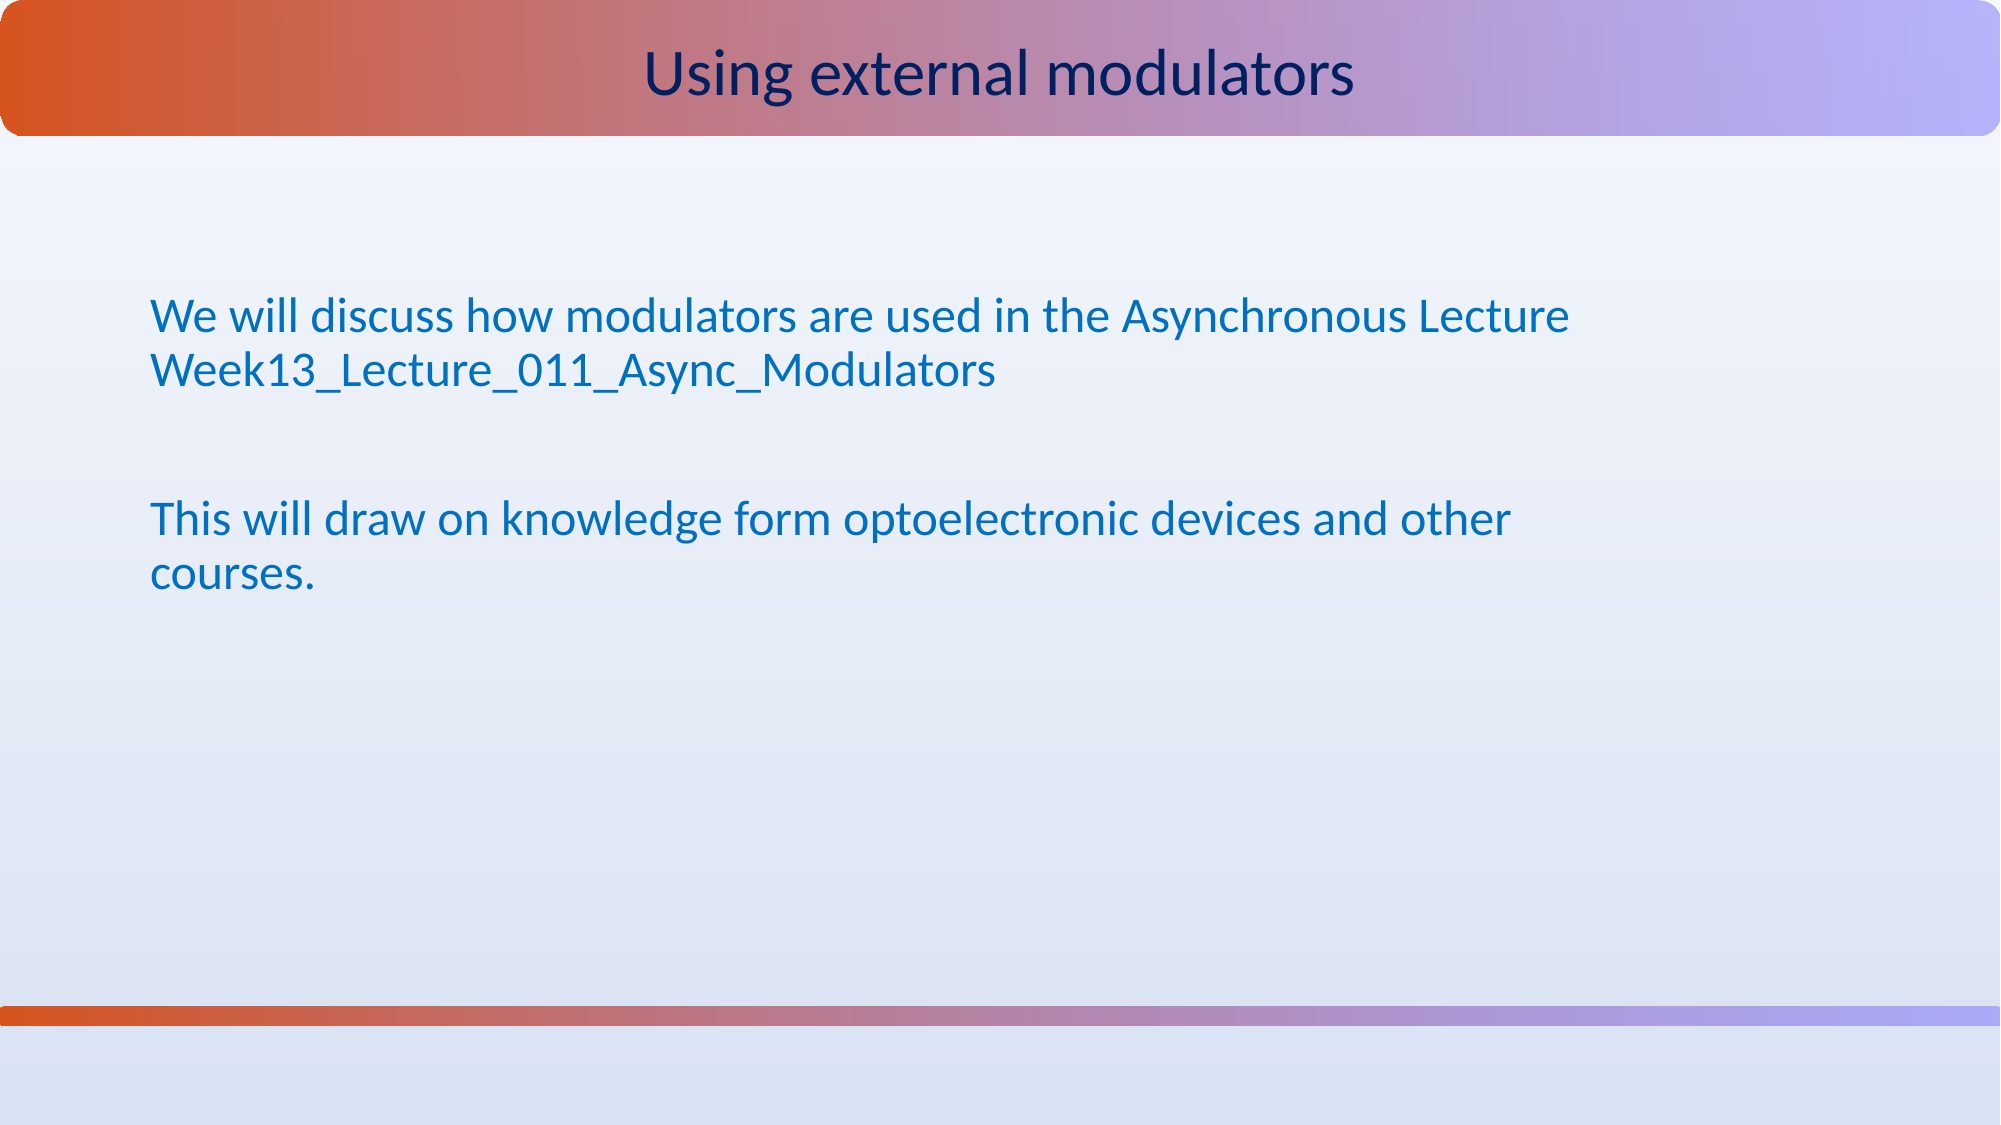

Using external modulators
We will discuss how modulators are used in the Asynchronous Lecture Week13_Lecture_011_Async_Modulators

This will draw on knowledge form optoelectronic devices and other courses.